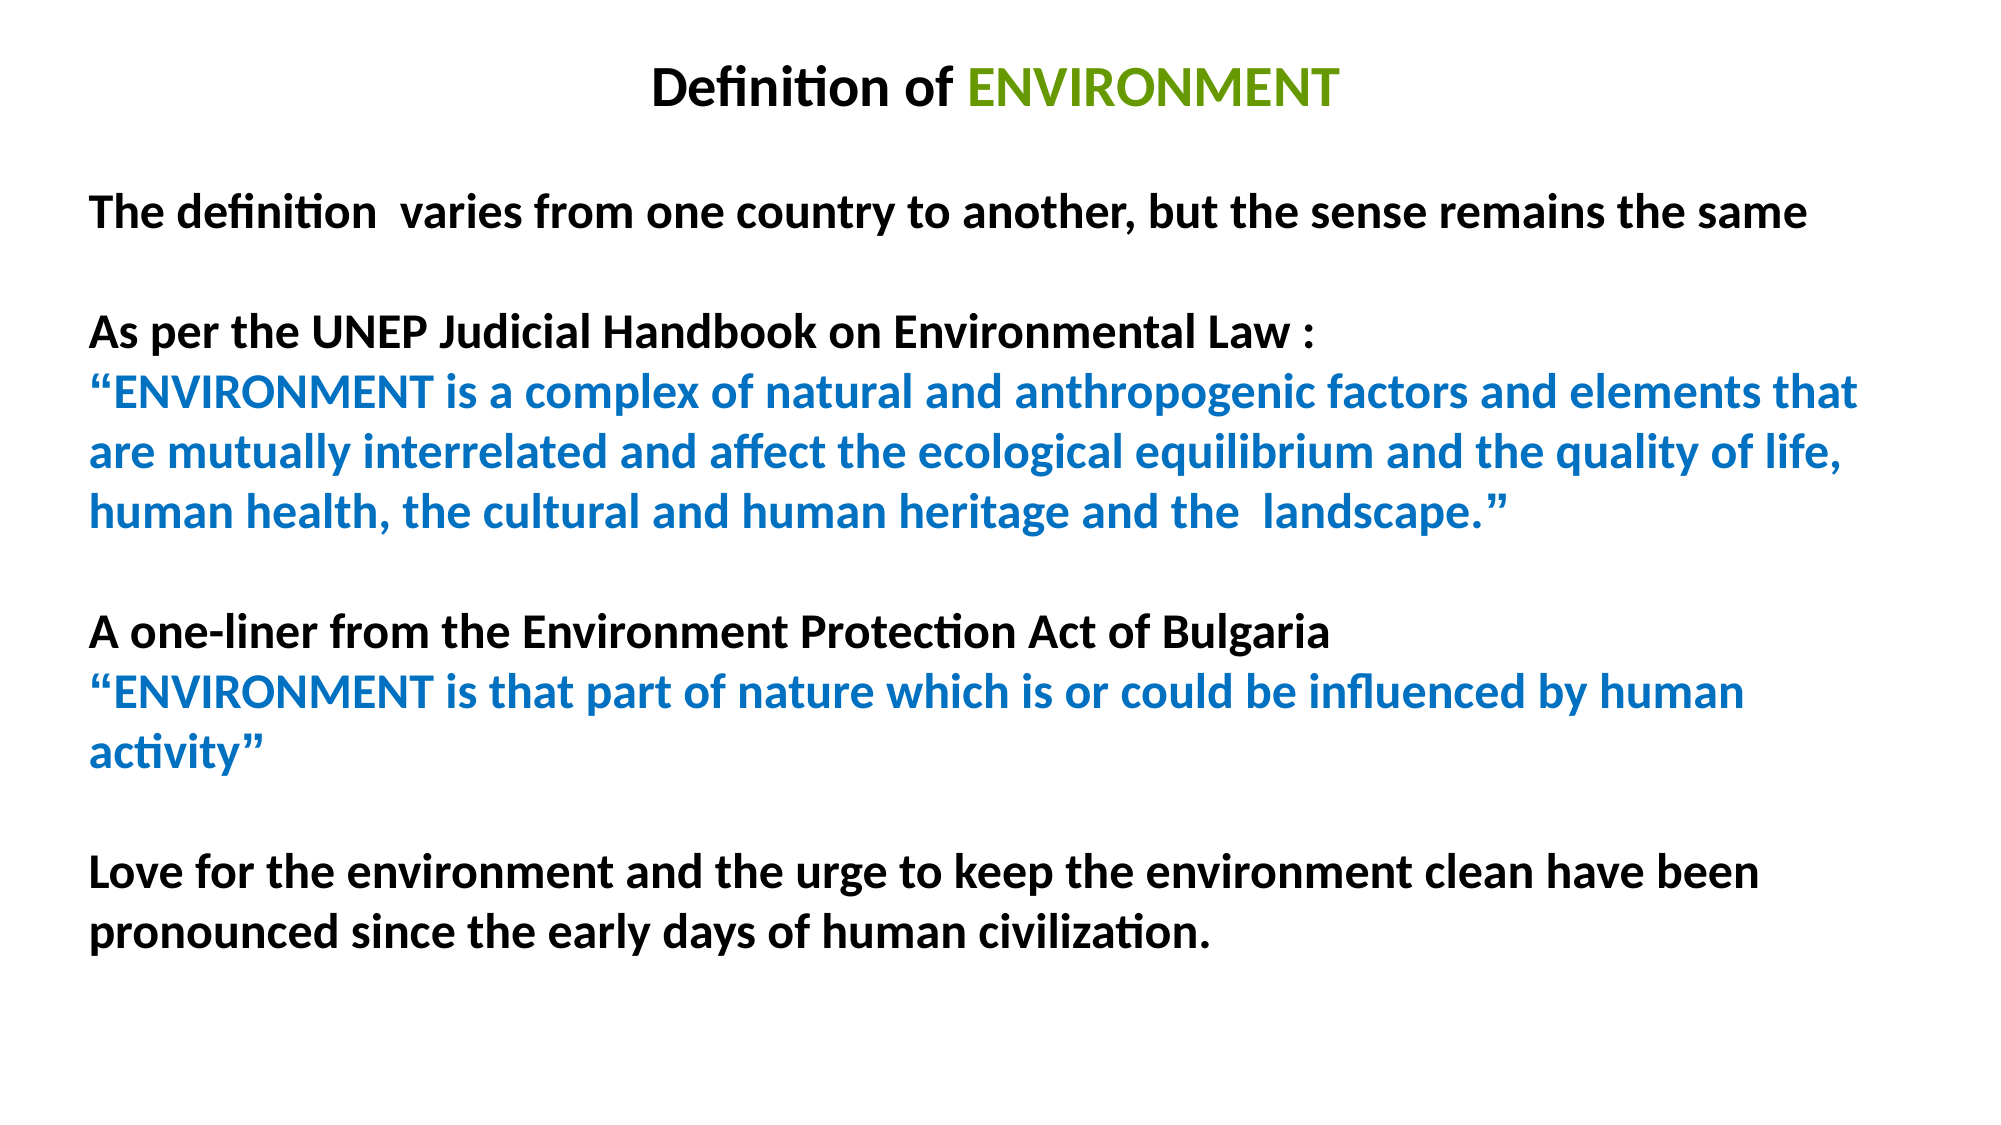

Definition of ENVIRONMENT

The definition  varies from one country to another, but the sense remains the same

As per the UNEP Judicial Handbook on Environmental Law :
“ENVIRONMENT is a complex of natural and anthropogenic factors and elements that are mutually interrelated and affect the ecological equilibrium and the quality of life, human health, the cultural and human heritage and the  landscape.”

A one-liner from the Environment Protection Act of Bulgaria
“ENVIRONMENT is that part of nature which is or could be influenced by human activity”

Love for the environment and the urge to keep the environment clean have been
pronounced since the early days of human civilization.